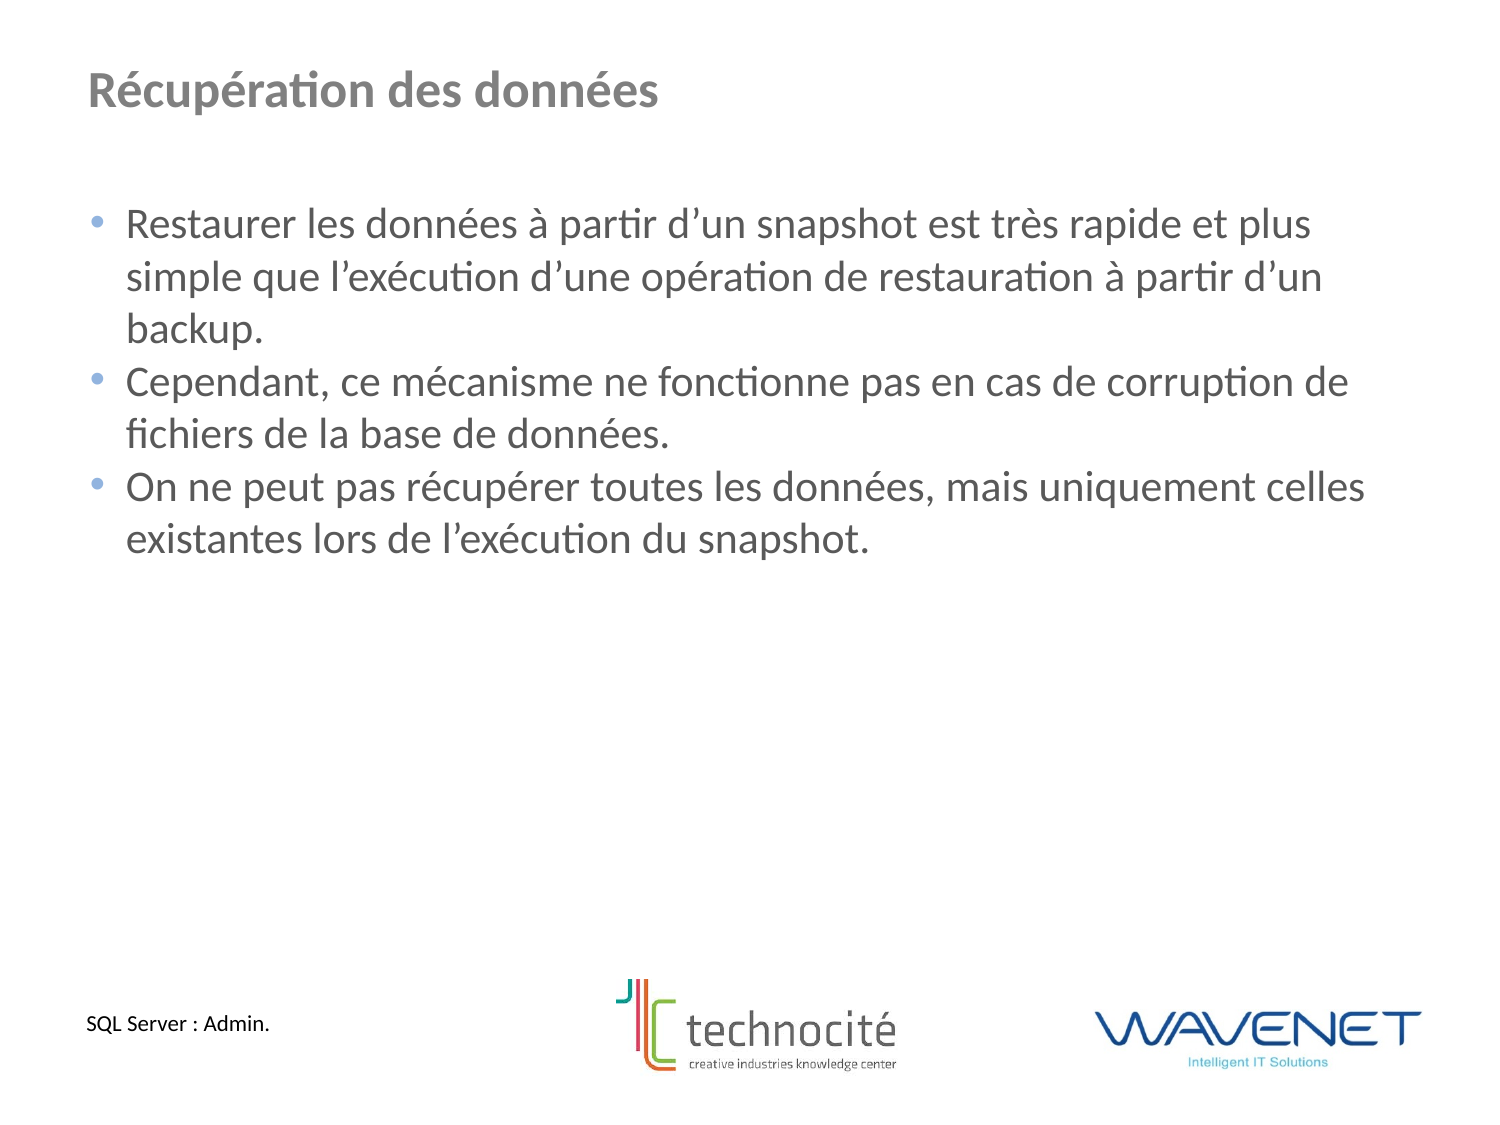

Récupération des données
Restaurer les données à partir d’un snapshot est très rapide et plus simple que l’exécution d’une opération de restauration à partir d’un backup.
Cependant, ce mécanisme ne fonctionne pas en cas de corruption de fichiers de la base de données.
On ne peut pas récupérer toutes les données, mais uniquement celles existantes lors de l’exécution du snapshot.
SQL Server : Admin.